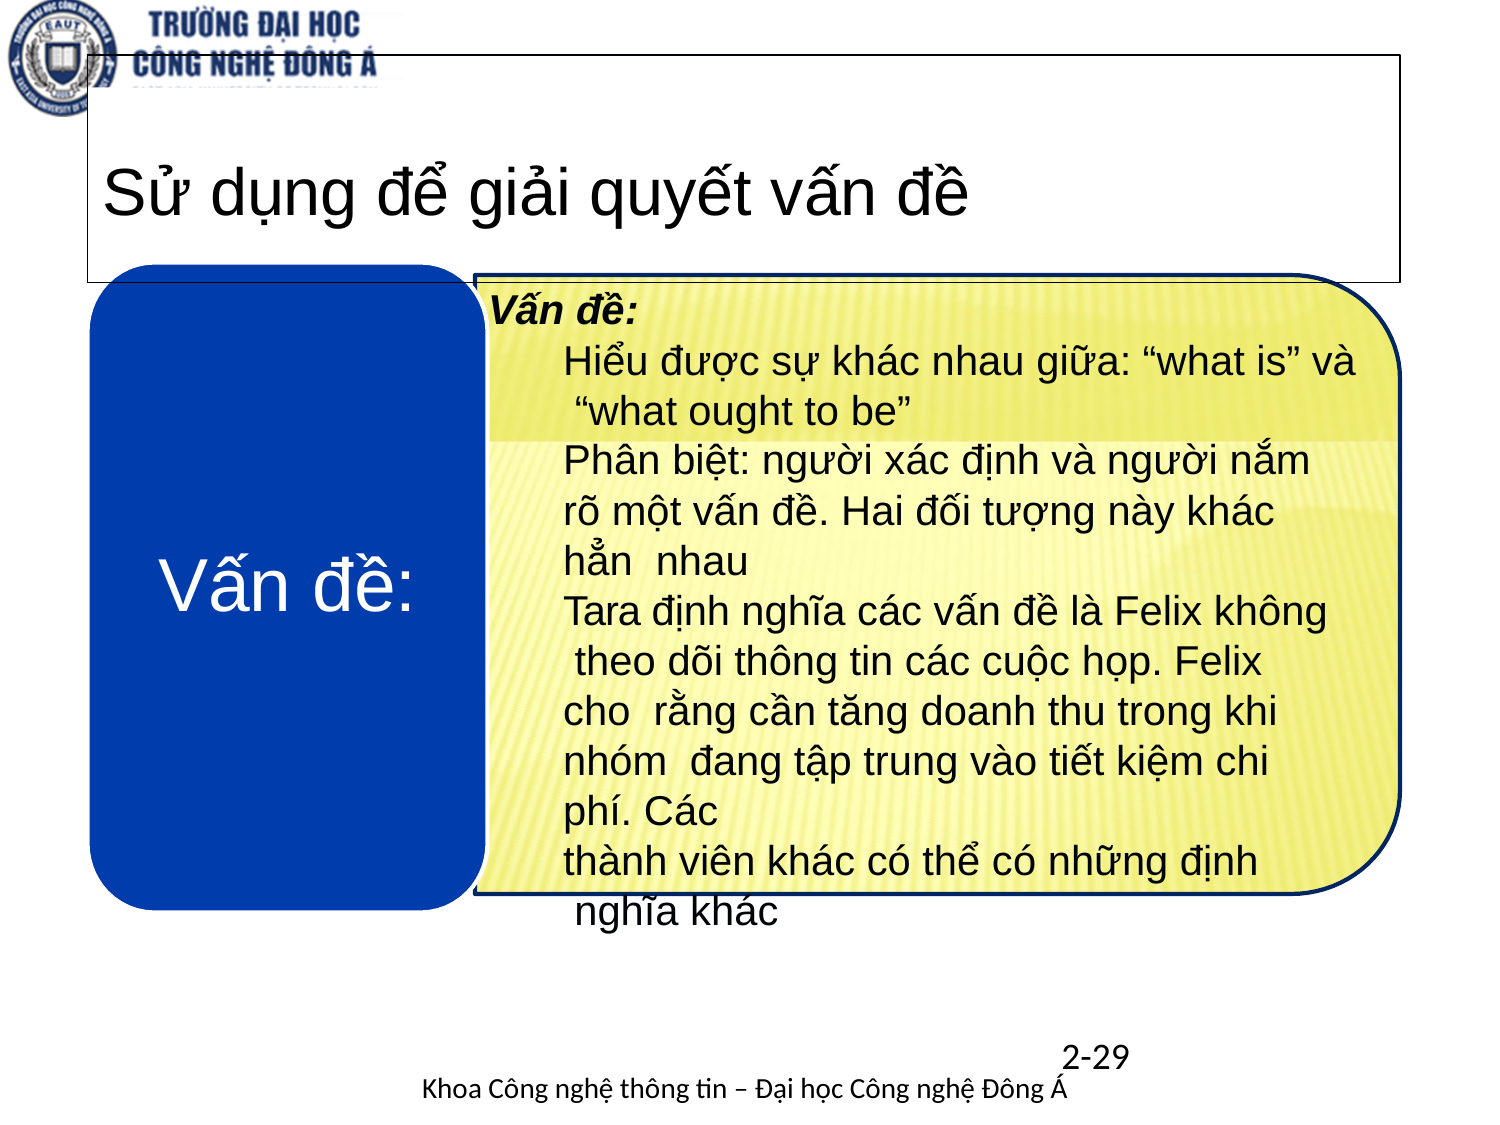

# Sử dụng để giải quyết vấn đề

Vấn đề:
Hiểu được sự khác nhau giữa: “what is” và  “what ought to be”
Phân biệt: người xác định và người nắm  rõ một vấn đề. Hai đối tượng này khác hẳn  nhau
Tara định nghĩa các vấn đề là Felix không  theo dõi thông tin các cuộc họp. Felix cho  rằng cần tăng doanh thu trong khi nhóm  đang tập trung vào tiết kiệm chi phí. Các
thành viên khác có thể có những định  nghĩa khác
Vấn đề:
2-29